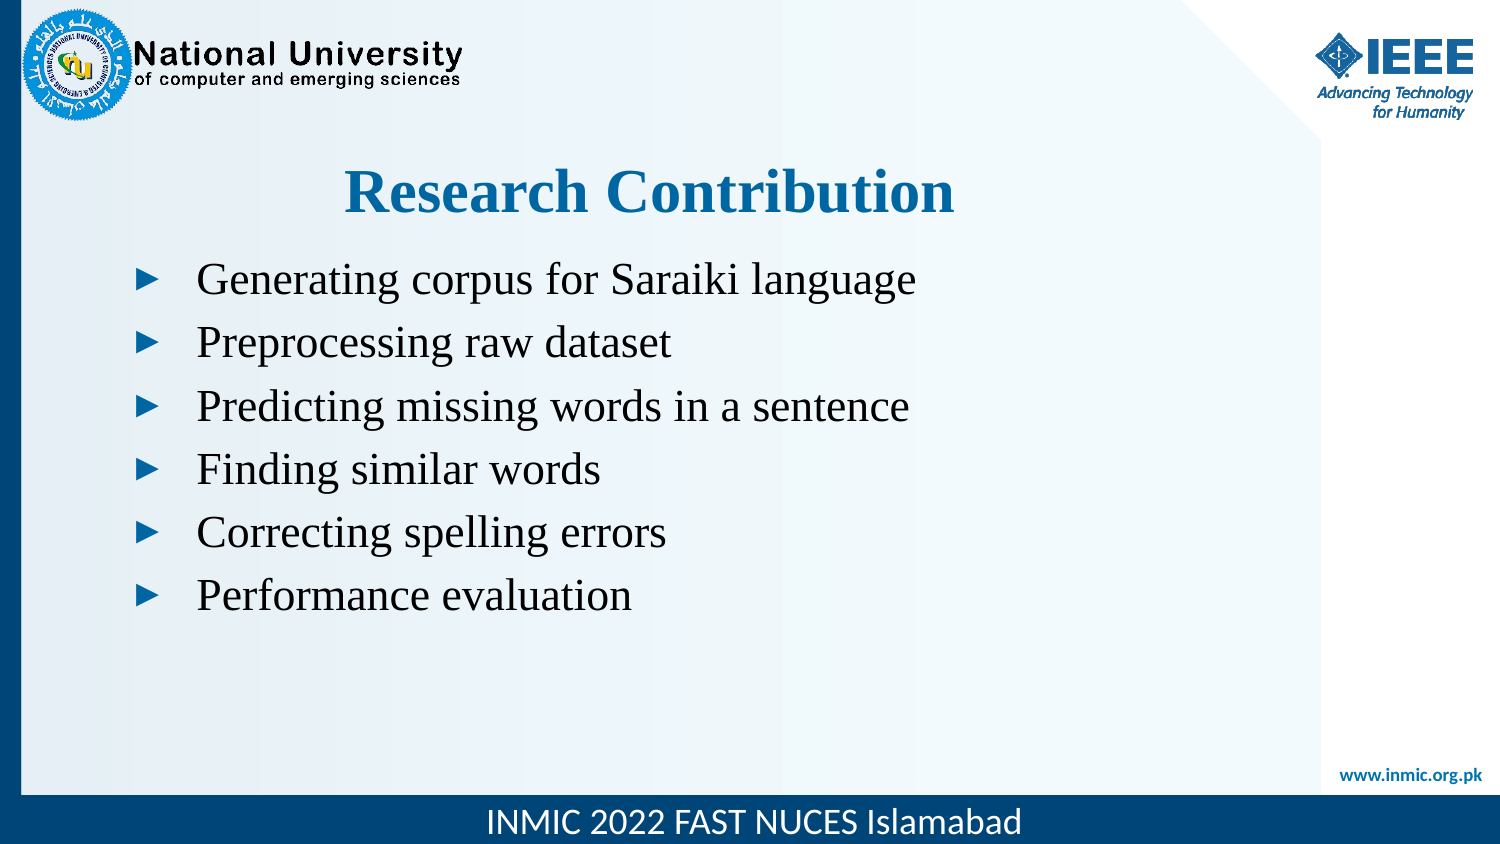

# Research Contribution
Generating corpus for Saraiki language
Preprocessing raw dataset
Predicting missing words in a sentence
Finding similar words
Correcting spelling errors
Performance evaluation